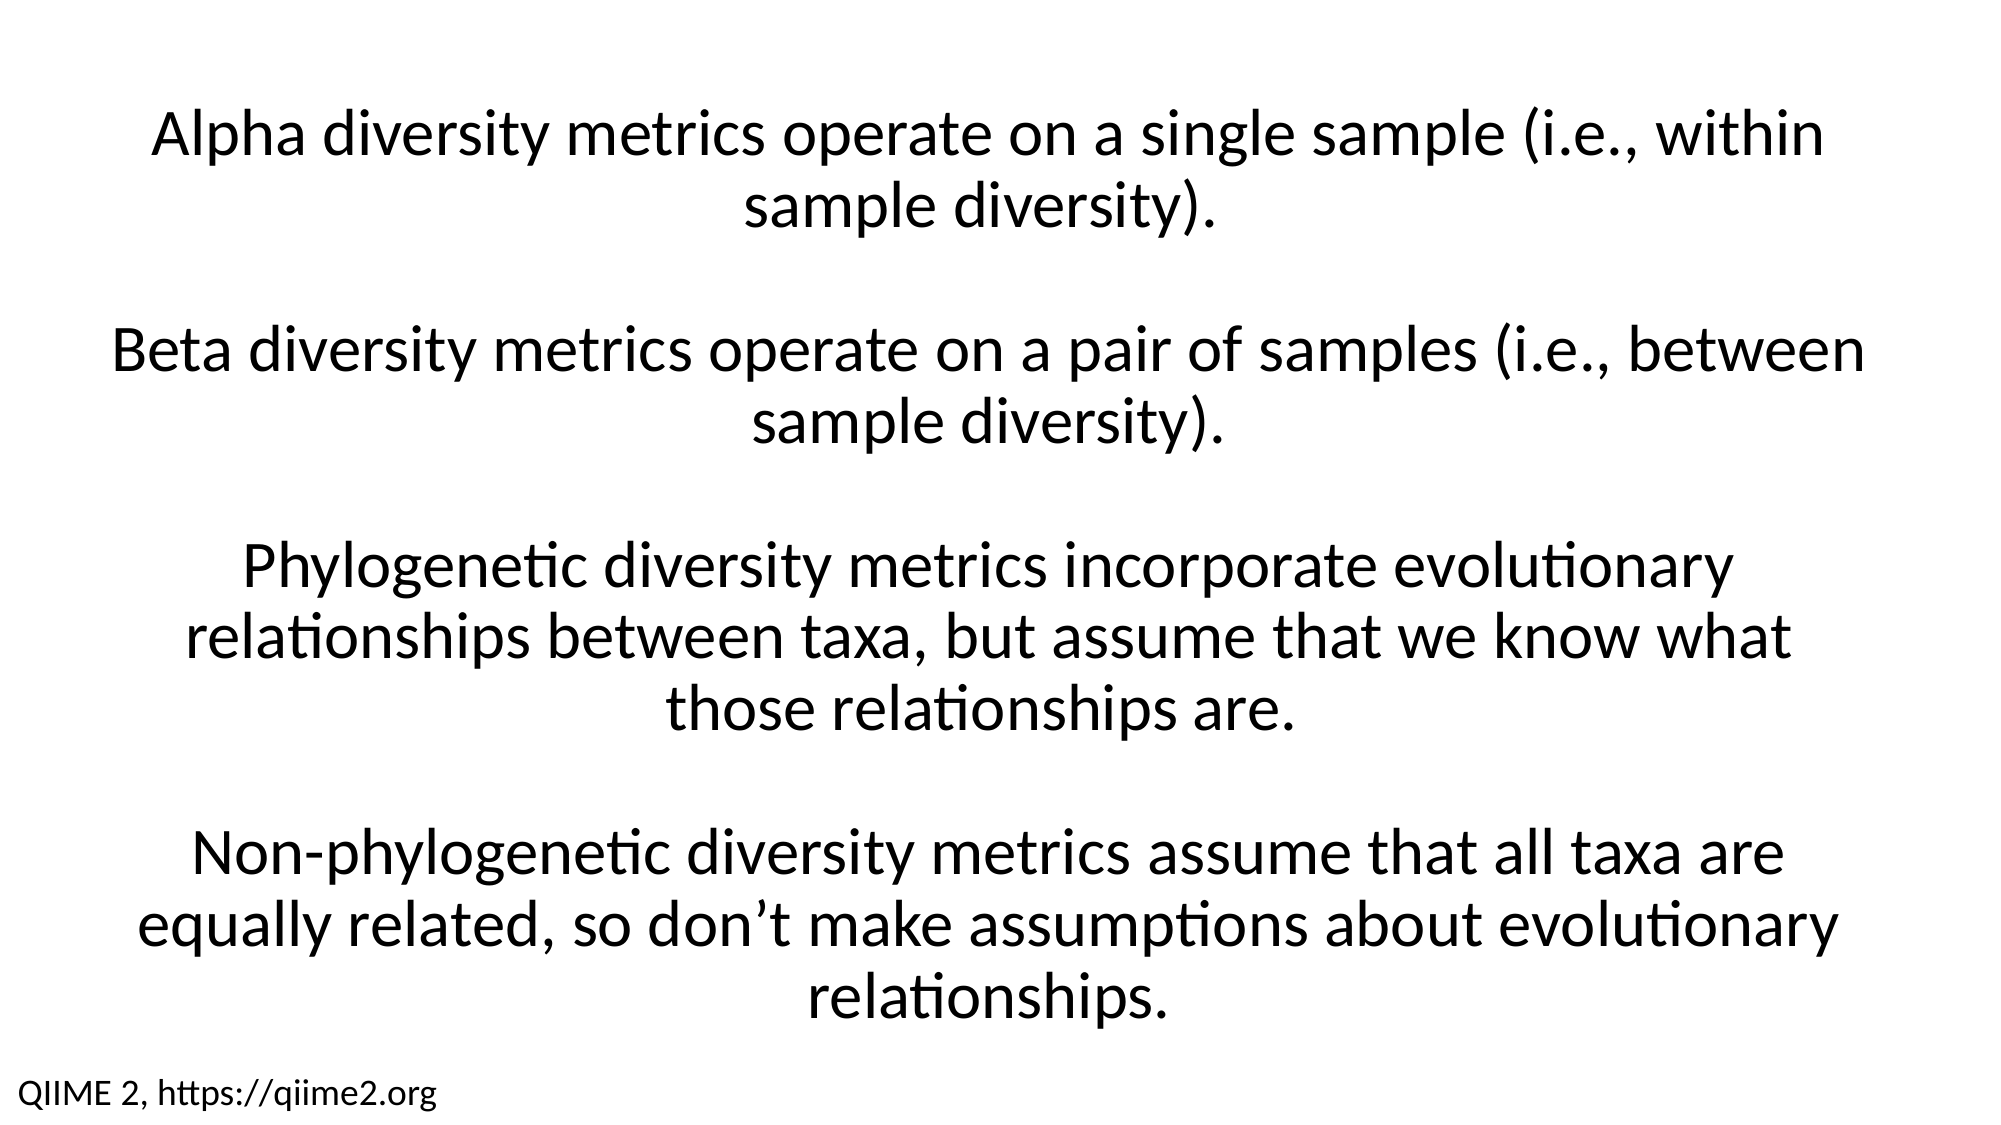

Alpha diversity metrics operate on a single sample (i.e., within sample diversity).

Beta diversity metrics operate on a pair of samples (i.e., between sample diversity).
Phylogenetic diversity metrics incorporate evolutionary relationships between taxa, but assume that we know what those relationships are.
Non-phylogenetic diversity metrics assume that all taxa are equally related, so don’t make assumptions about evolutionary relationships.

QIIME 2, https://qiime2.org